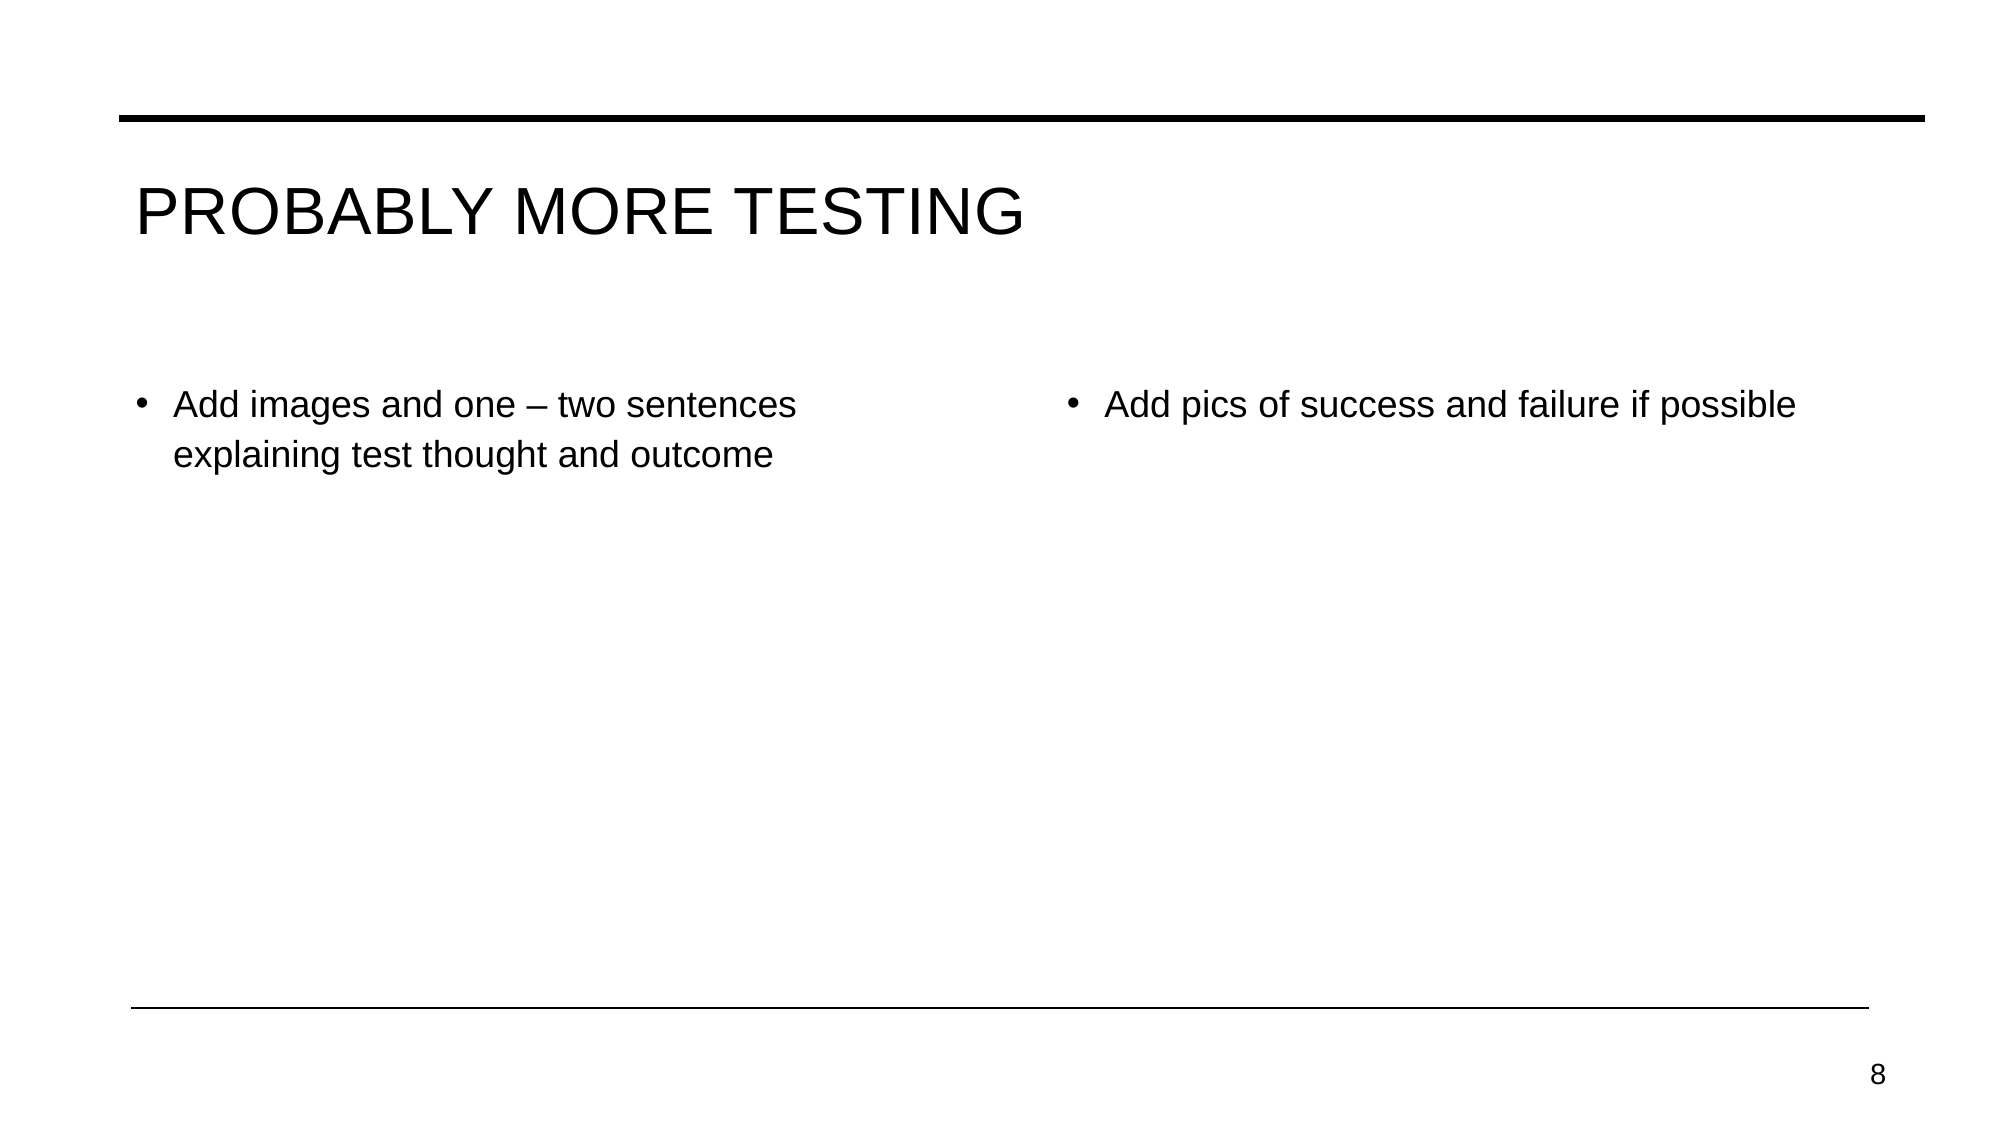

# Probably more testing
Add pics of success and failure if possible
Add images and one – two sentences explaining test thought and outcome
8